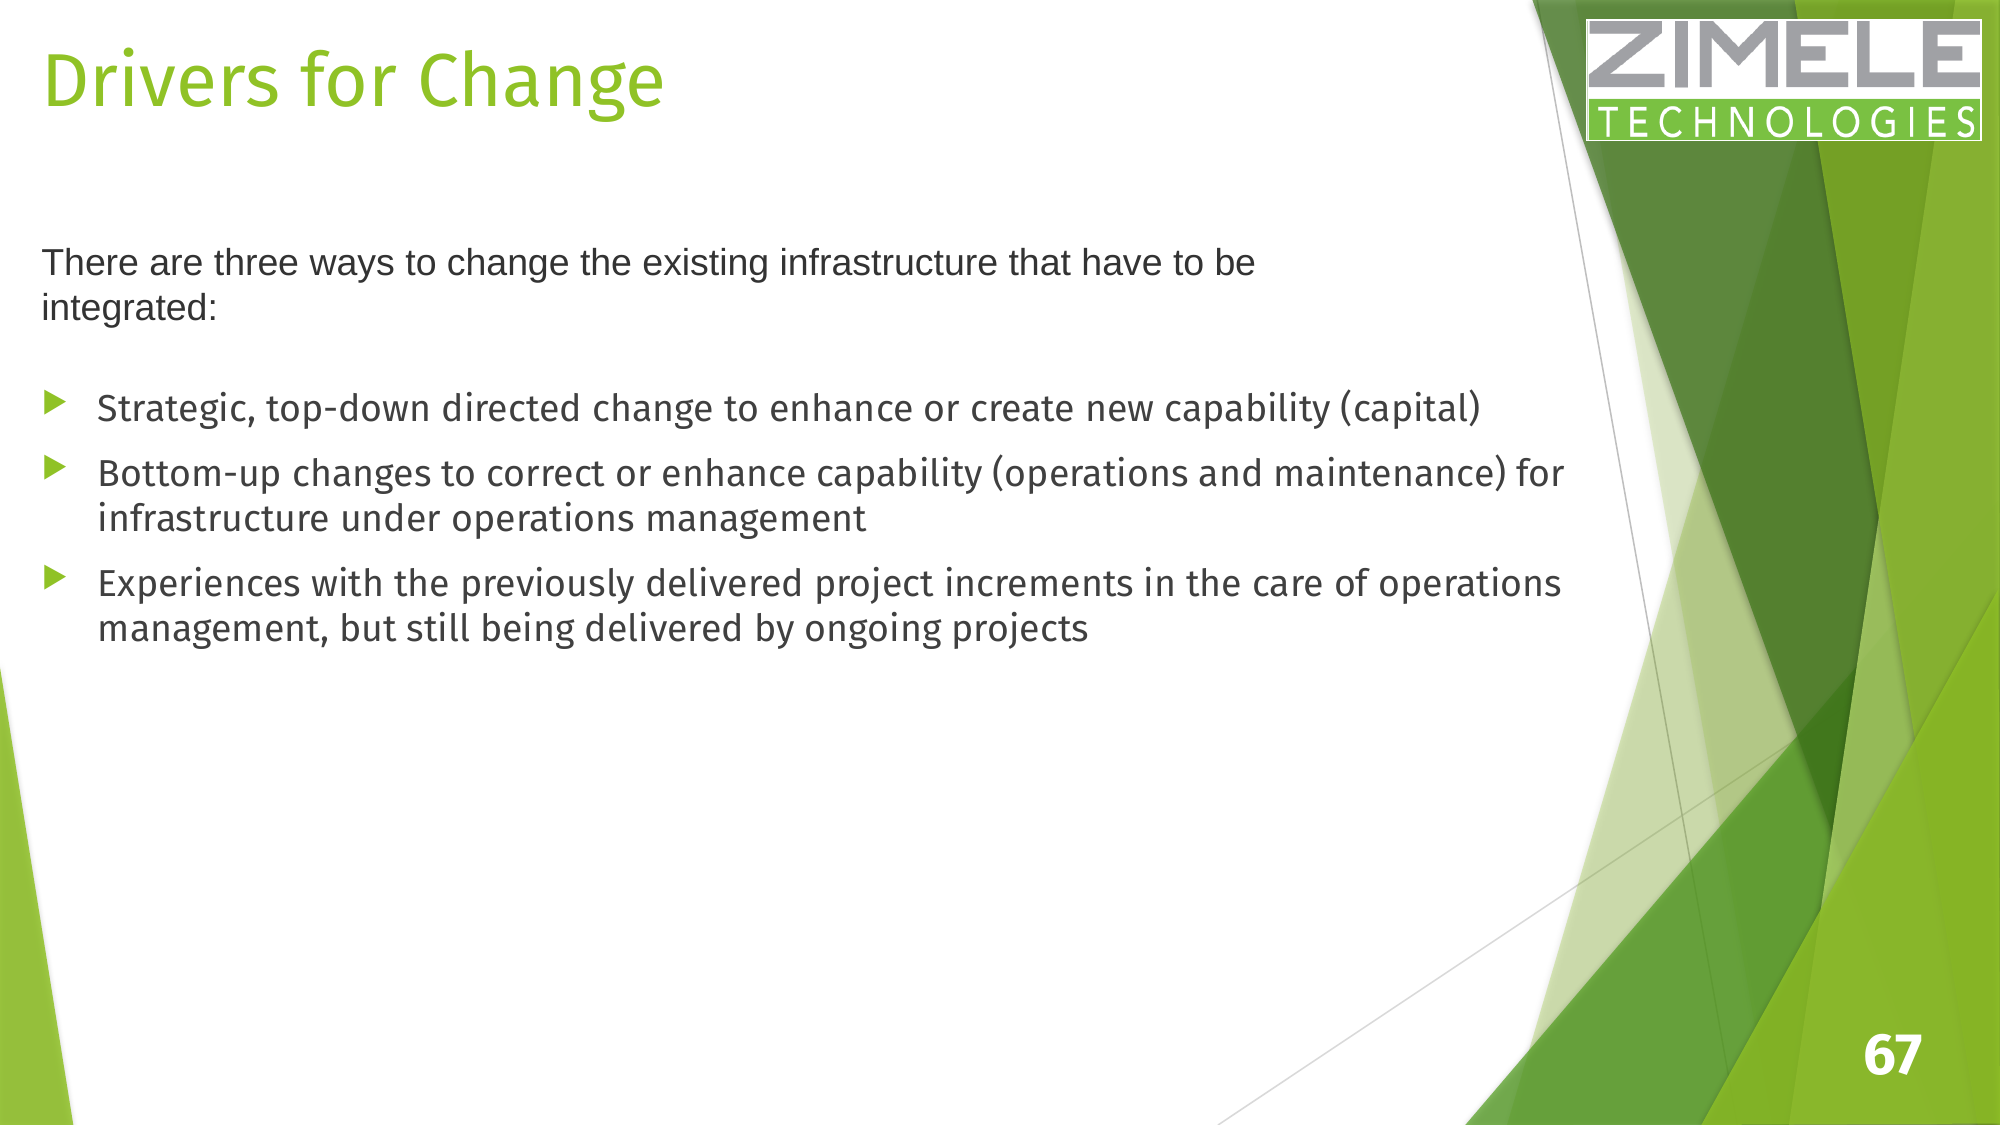

# Drivers for Change
There are three ways to change the existing infrastructure that have to be integrated:
Strategic, top-down directed change to enhance or create new capability (capital)
Bottom-up changes to correct or enhance capability (operations and maintenance) for infrastructure under operations management
Experiences with the previously delivered project increments in the care of operations management, but still being delivered by ongoing projects
67